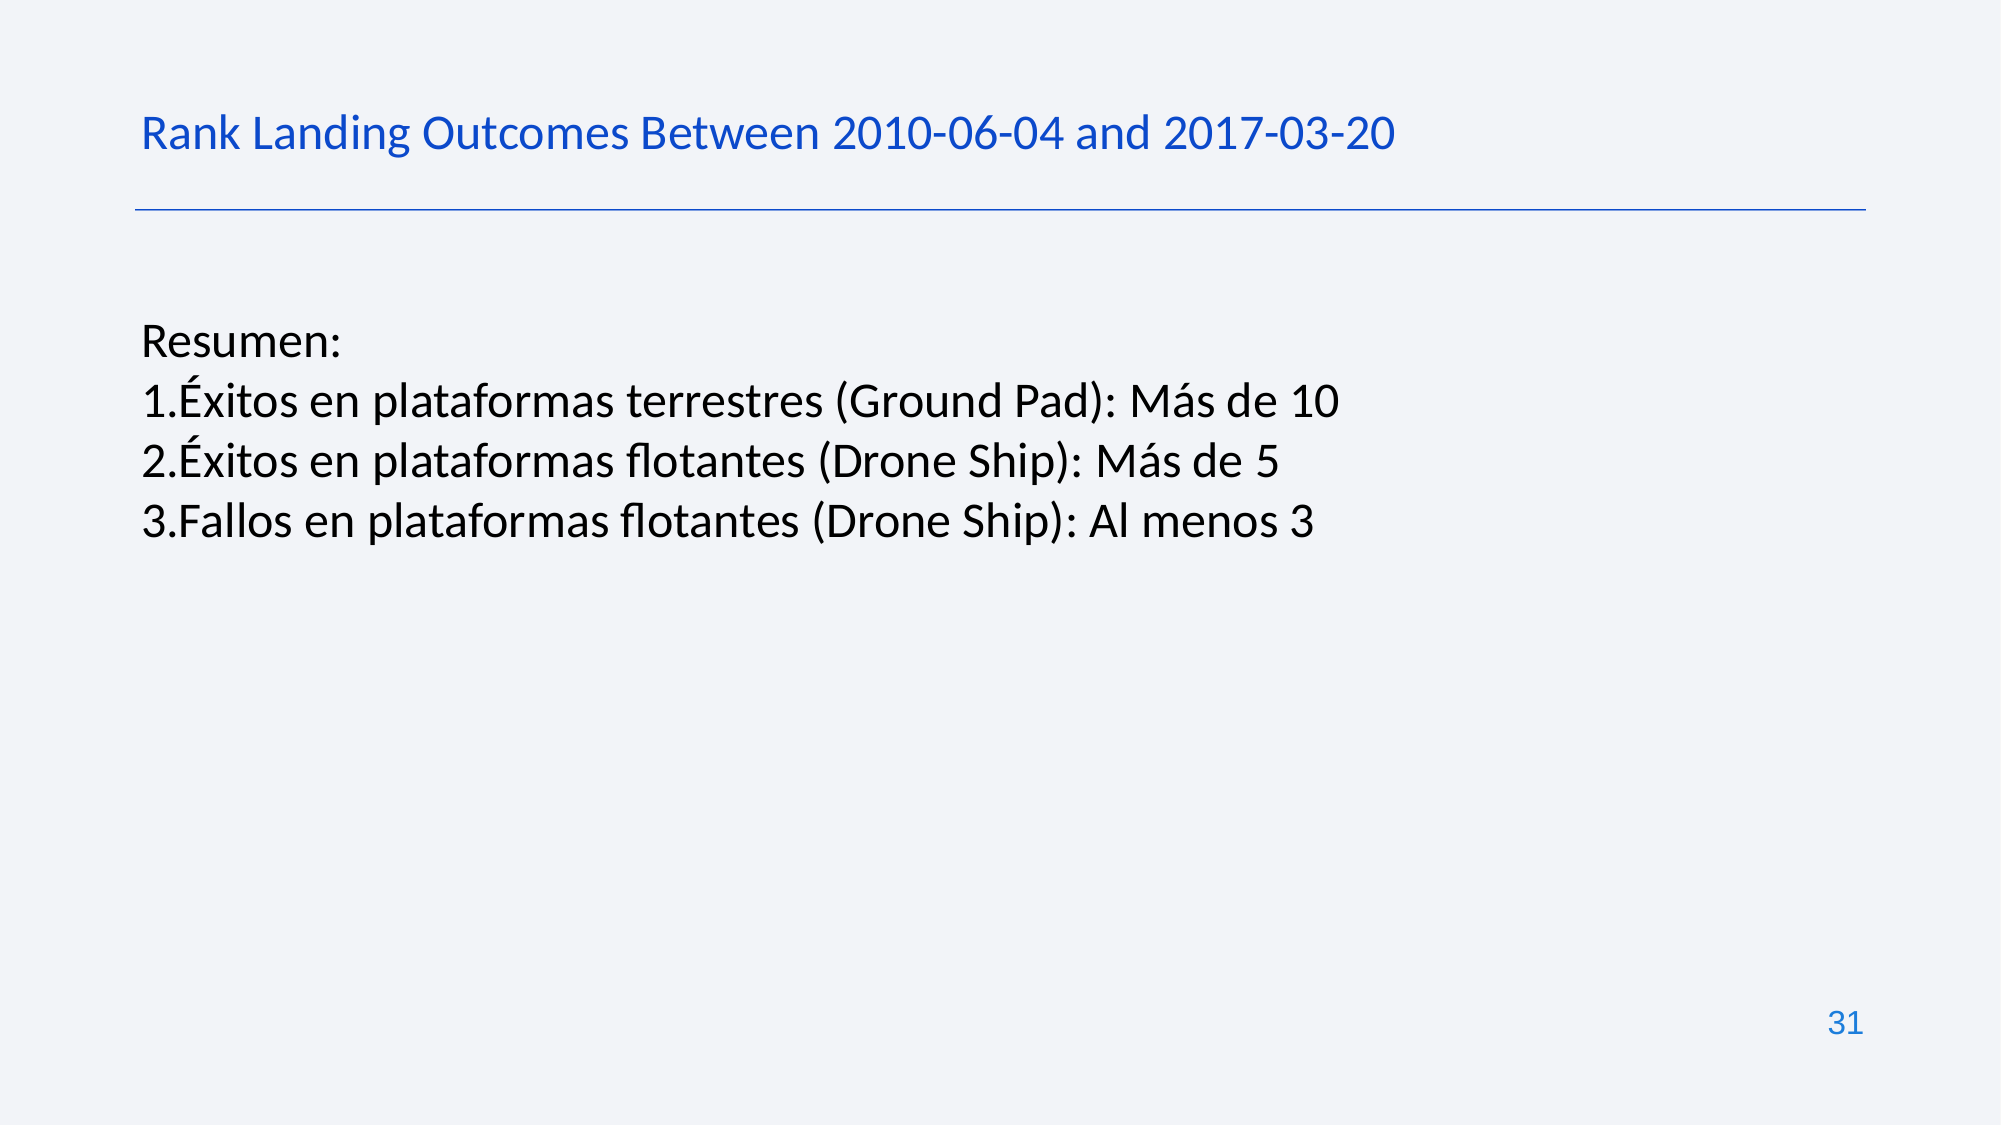

Rank Landing Outcomes Between 2010-06-04 and 2017-03-20
Resumen:
Éxitos en plataformas terrestres (Ground Pad): Más de 10
Éxitos en plataformas flotantes (Drone Ship): Más de 5
Fallos en plataformas flotantes (Drone Ship): Al menos 3

31